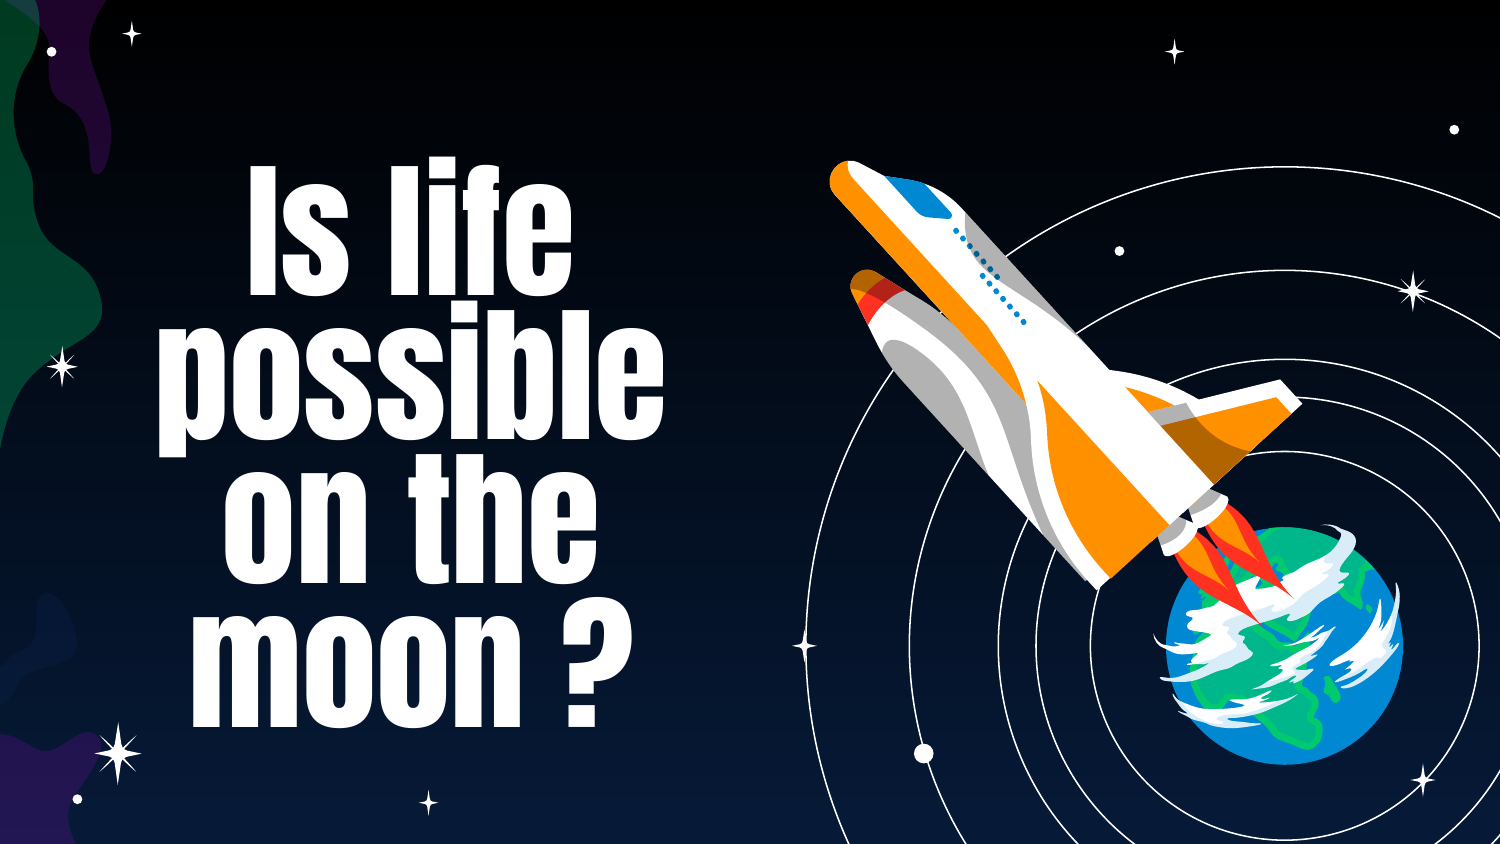

# Is life possible on the moon ?